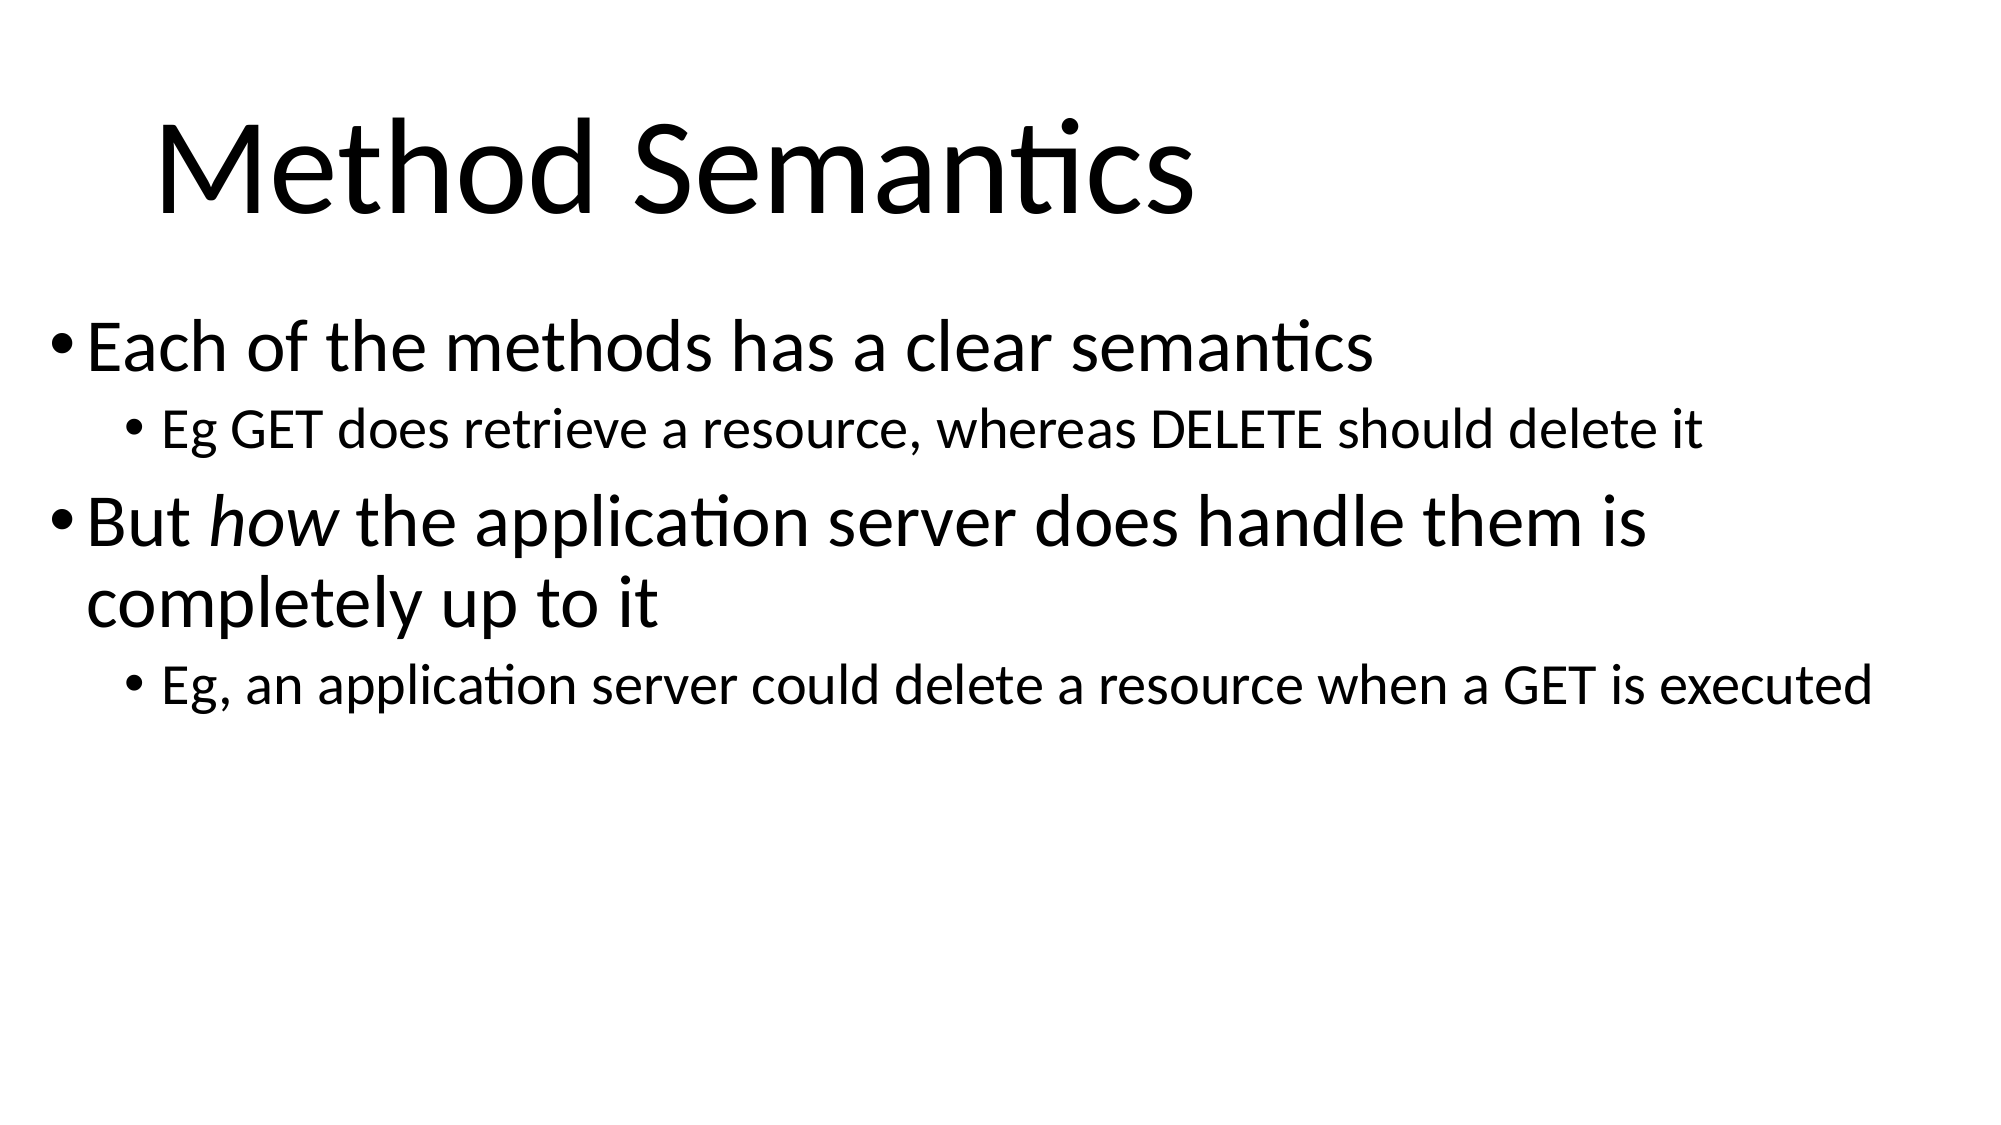

# Method Semantics
Each of the methods has a clear semantics
Eg GET does retrieve a resource, whereas DELETE should delete it
But how the application server does handle them is completely up to it
Eg, an application server could delete a resource when a GET is executed